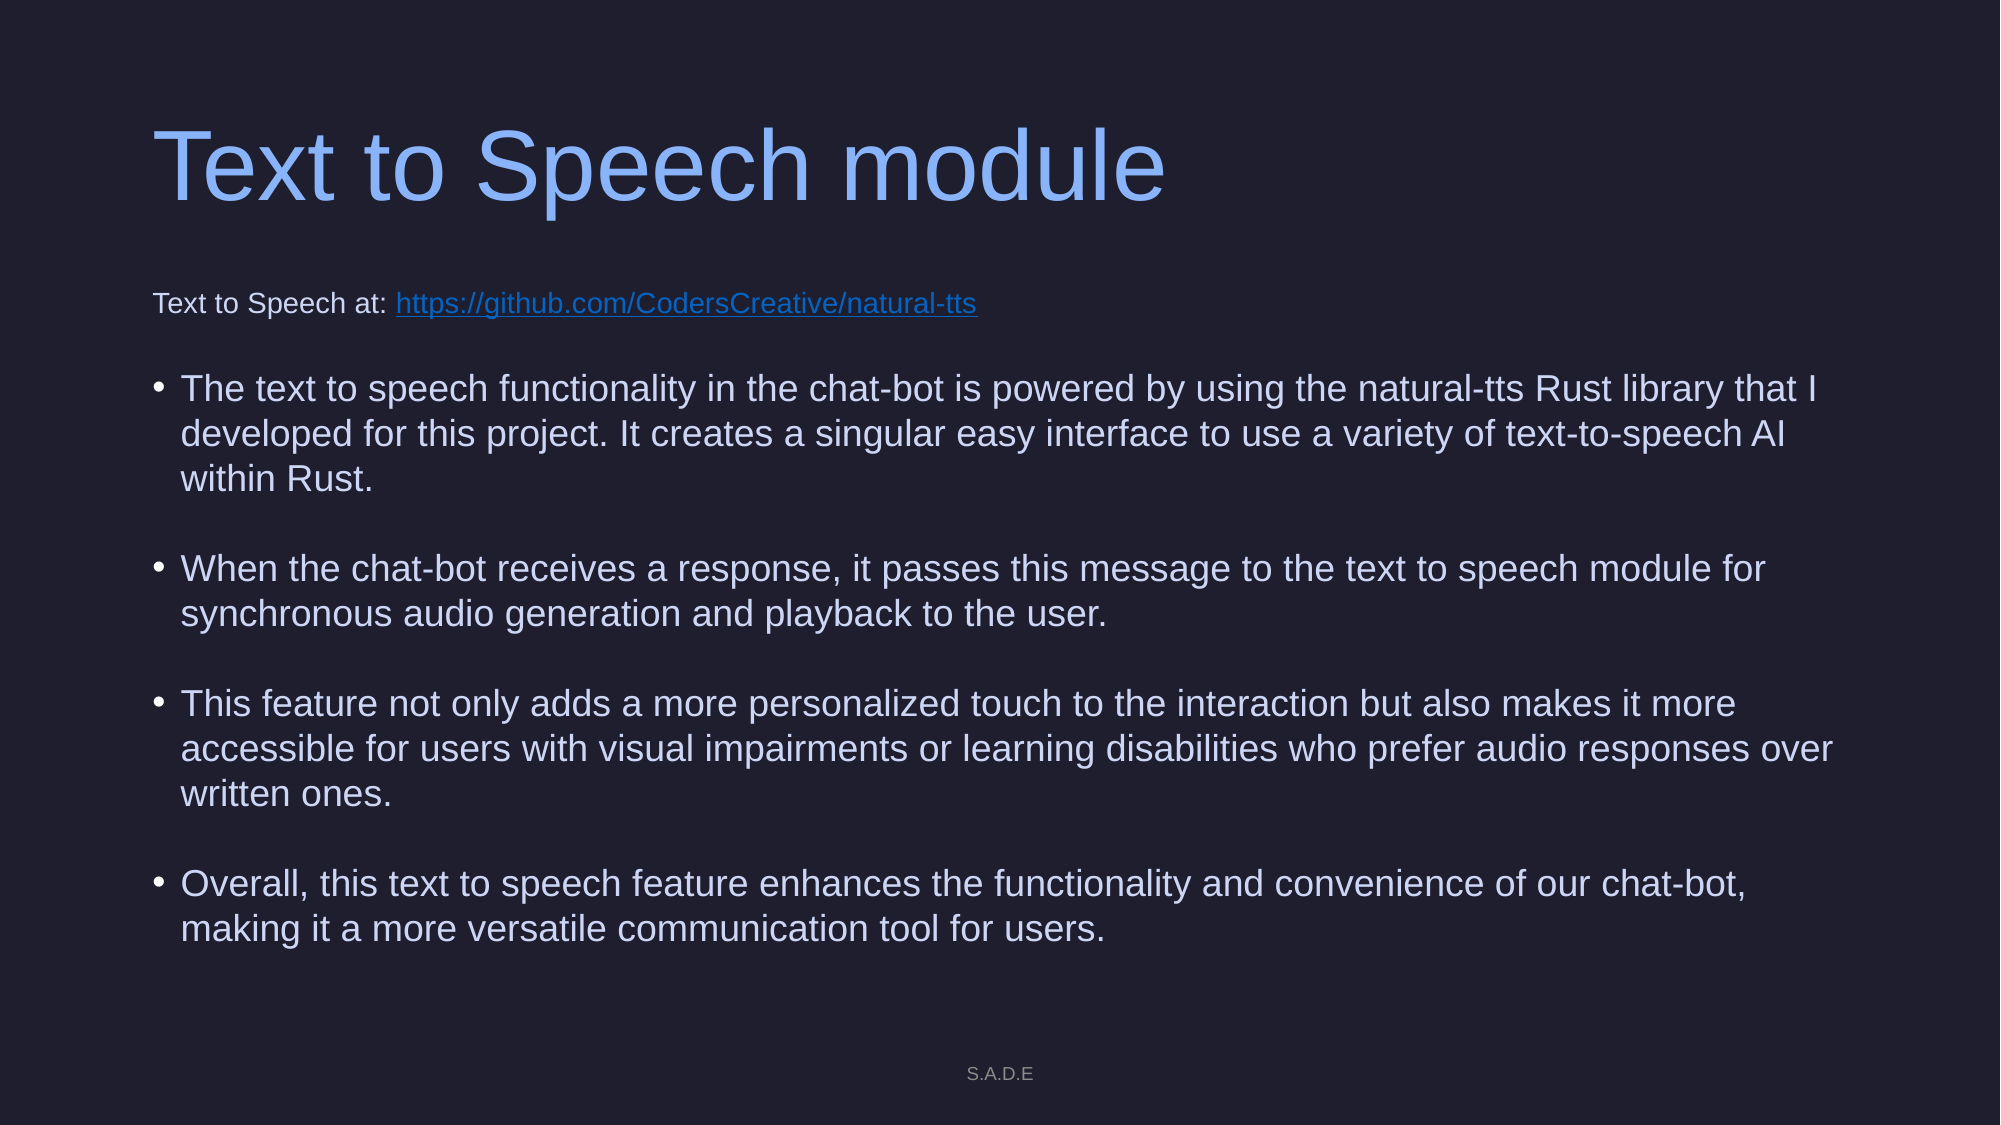

# Text to Speech module
Text to Speech at: https://github.com/CodersCreative/natural-tts
The text to speech functionality in the chat-bot is powered by using the natural-tts Rust library that I developed for this project. It creates a singular easy interface to use a variety of text-to-speech AI within Rust.

When the chat-bot receives a response, it passes this message to the text to speech module for synchronous audio generation and playback to the user.

This feature not only adds a more personalized touch to the interaction but also makes it more accessible for users with visual impairments or learning disabilities who prefer audio responses over written ones.

Overall, this text to speech feature enhances the functionality and convenience of our chat-bot, making it a more versatile communication tool for users.
S.A.D.E
13